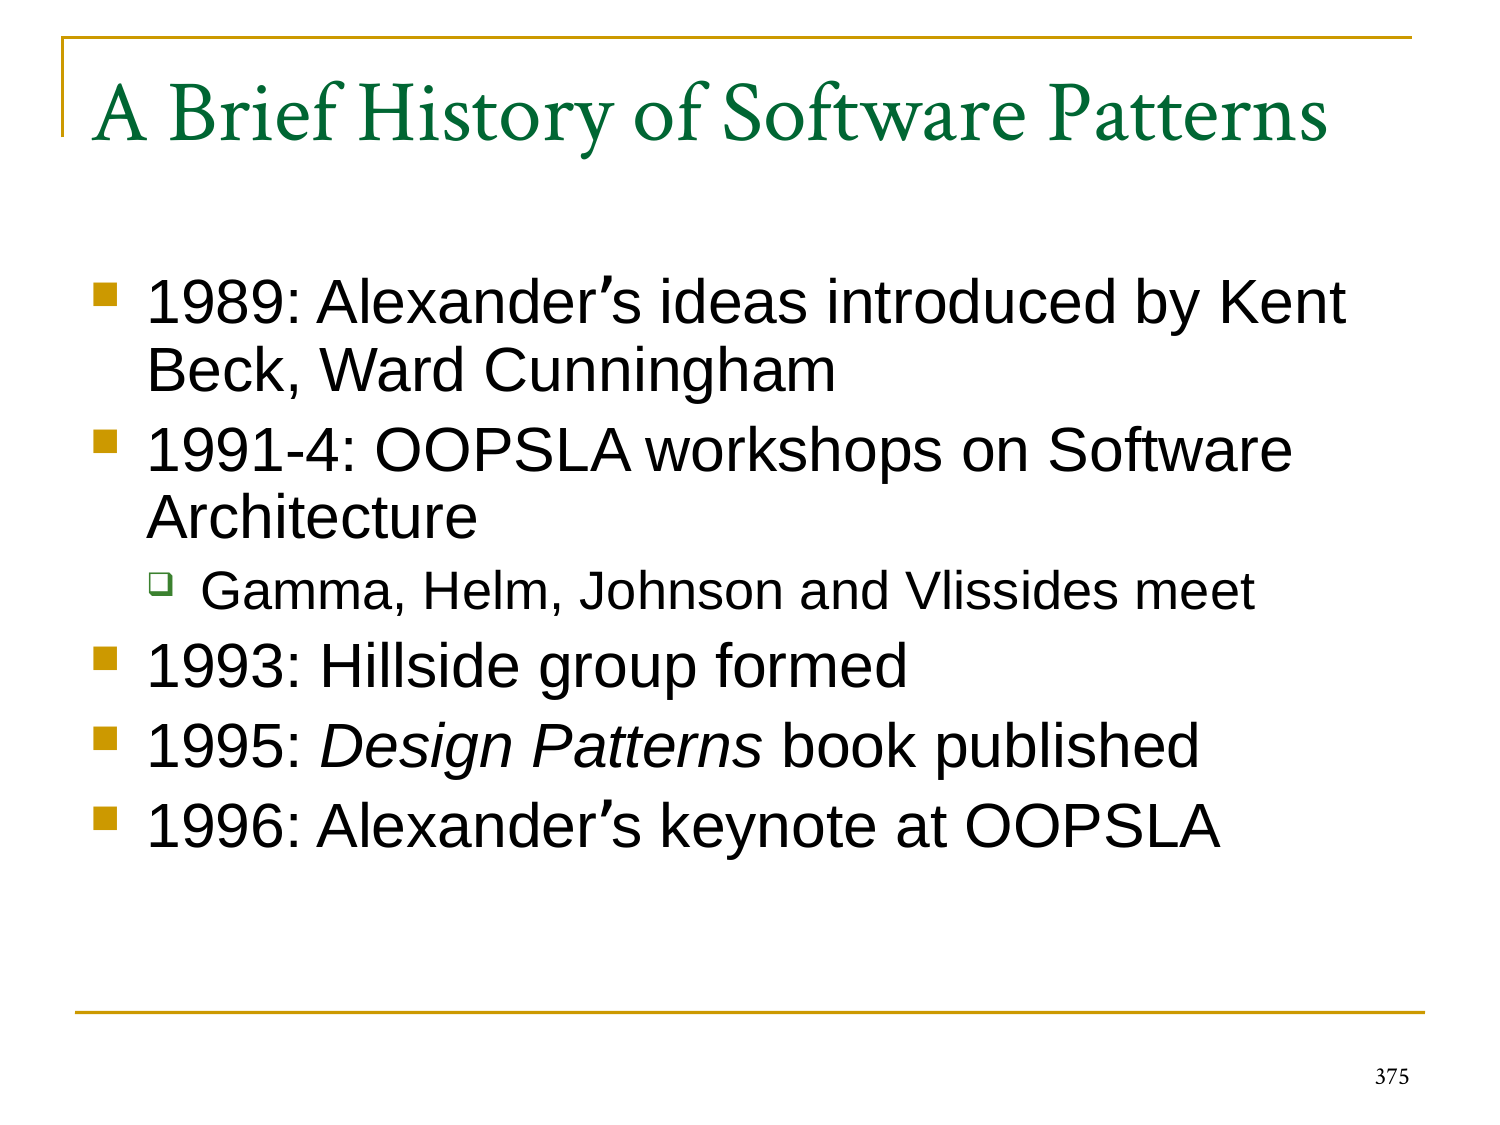

# A Brief History of Software Patterns
1989: Alexander’s ideas introduced by Kent Beck, Ward Cunningham
1991-4: OOPSLA workshops on Software Architecture
Gamma, Helm, Johnson and Vlissides meet
1993: Hillside group formed
1995: Design Patterns book published
1996: Alexander’s keynote at OOPSLA
375